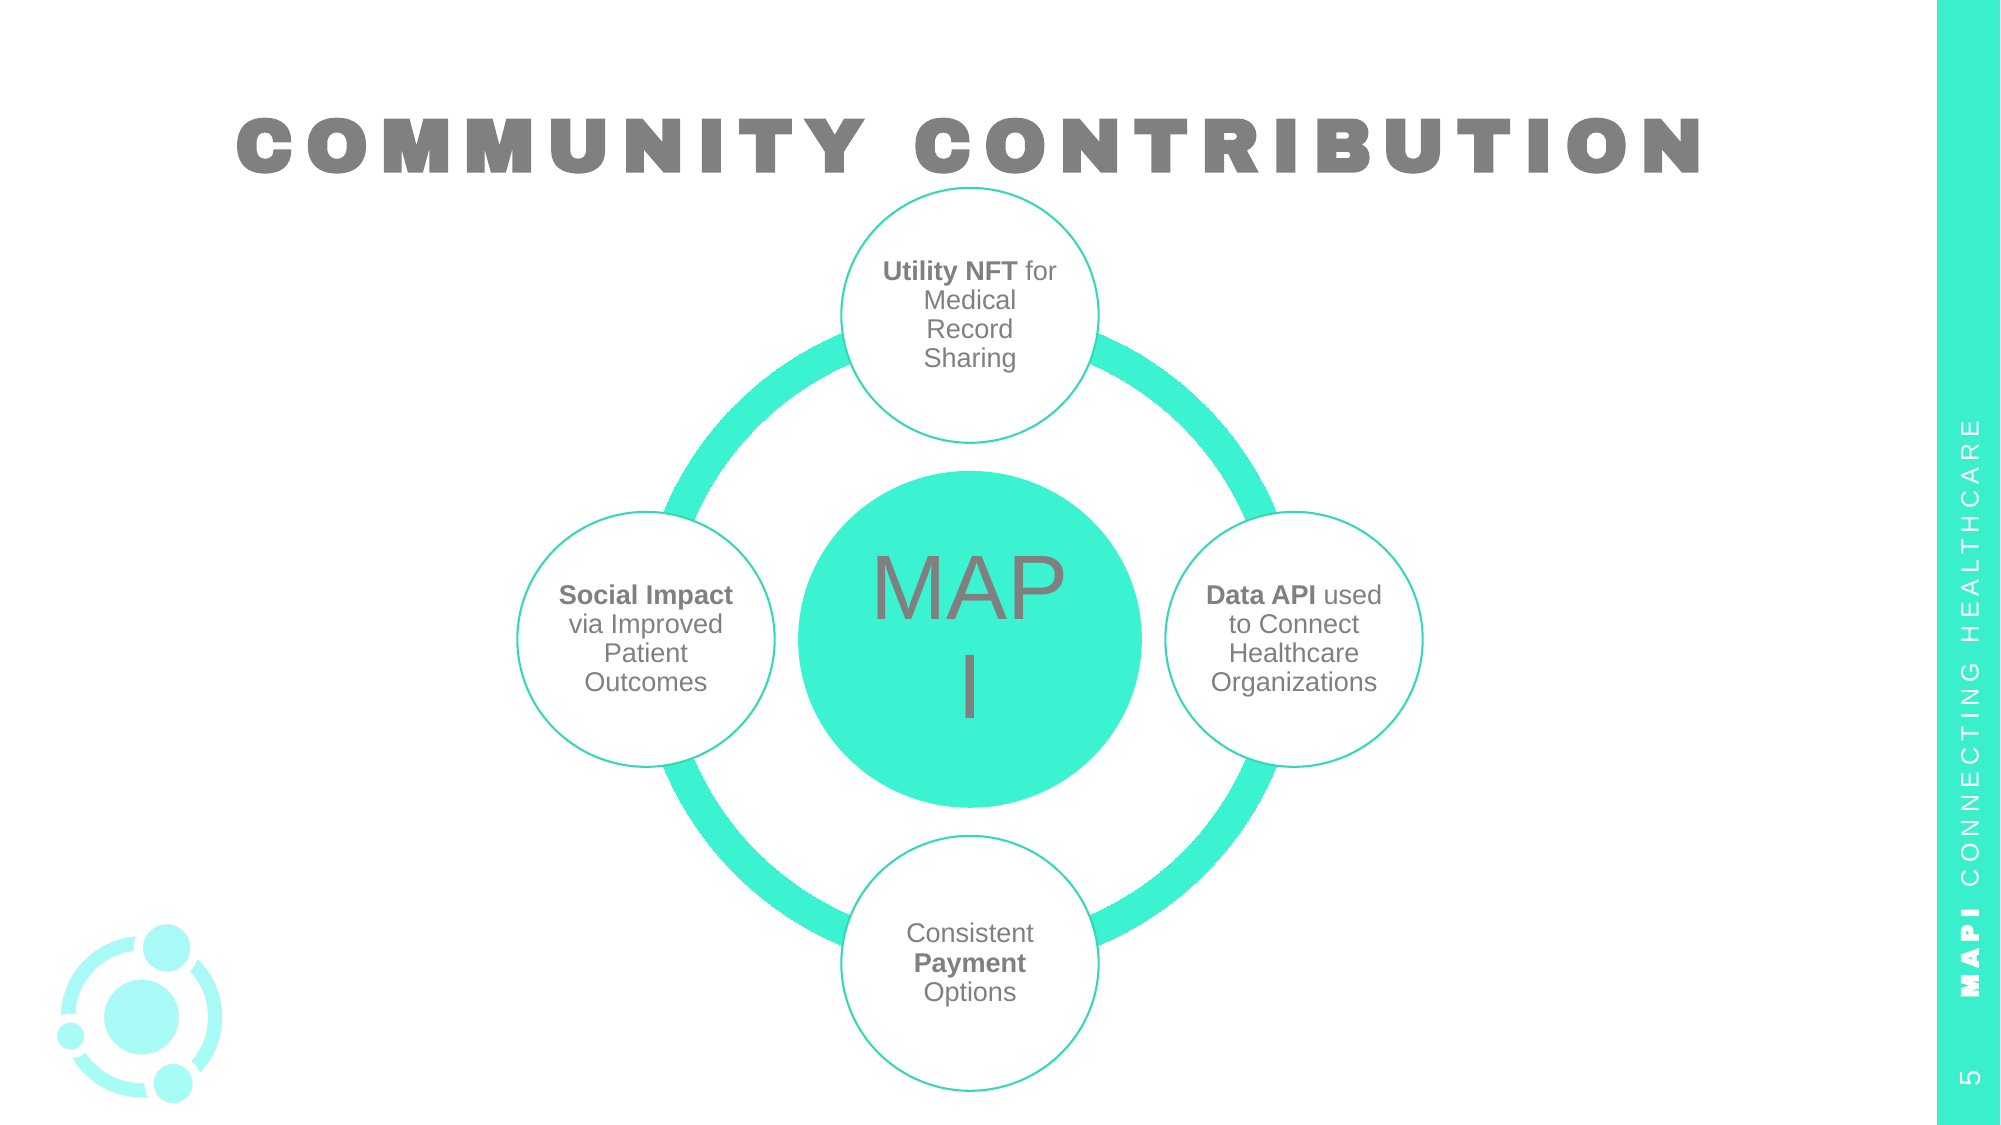

# Community Contribution
MAPI
Utility NFT for Medical Record Sharing
Data API used to Connect Healthcare Organizations
Consistent Payment Options
Social Impact via Improved Patient Outcomes
MAPI CONNECTING HEALTHCARE
5